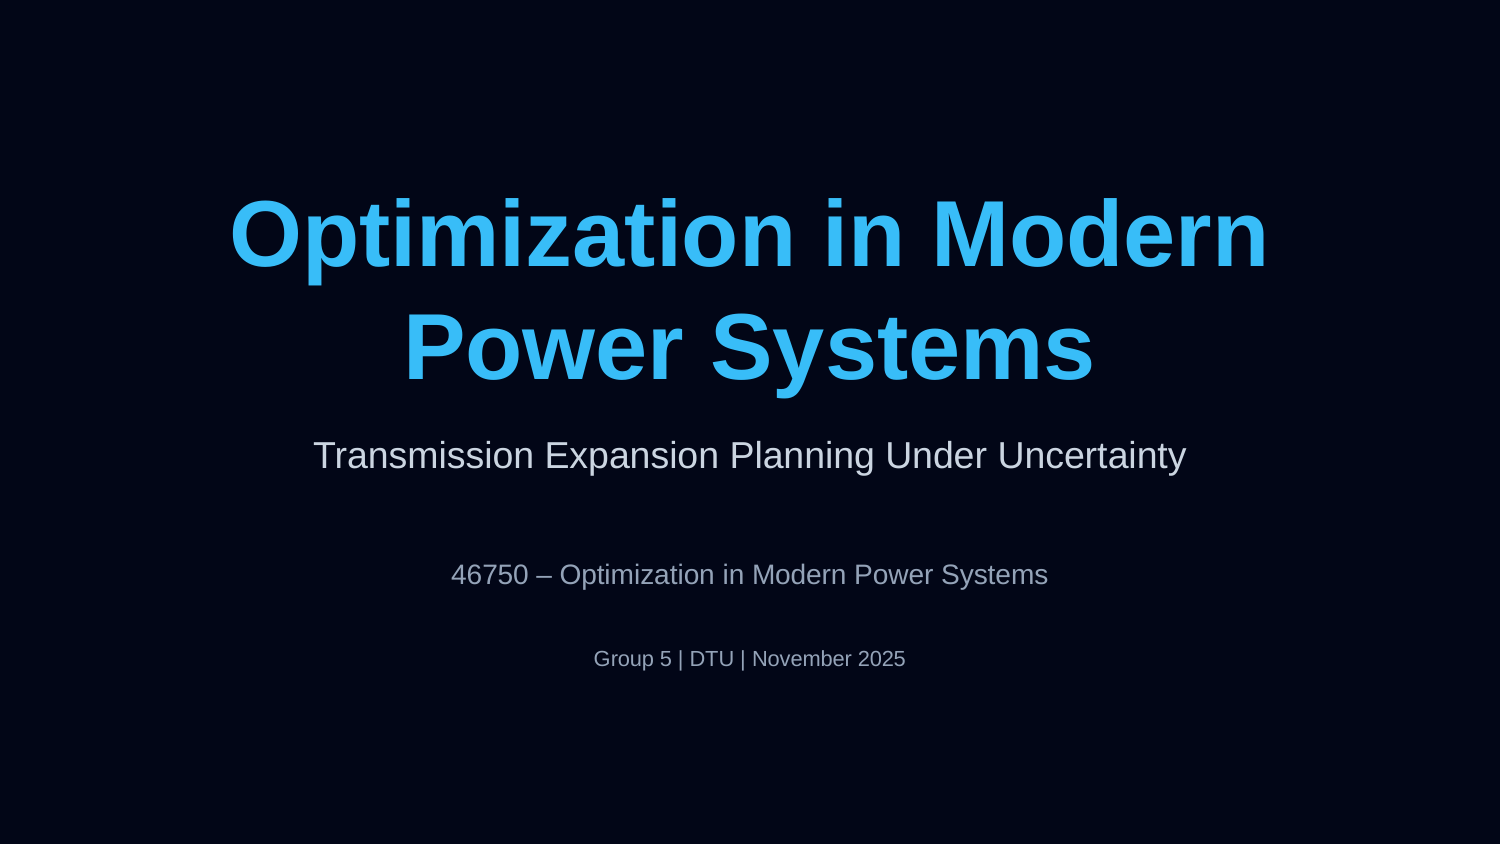

Optimization in Modern Power Systems
Transmission Expansion Planning Under Uncertainty
46750 – Optimization in Modern Power Systems
Group 5 | DTU | November 2025